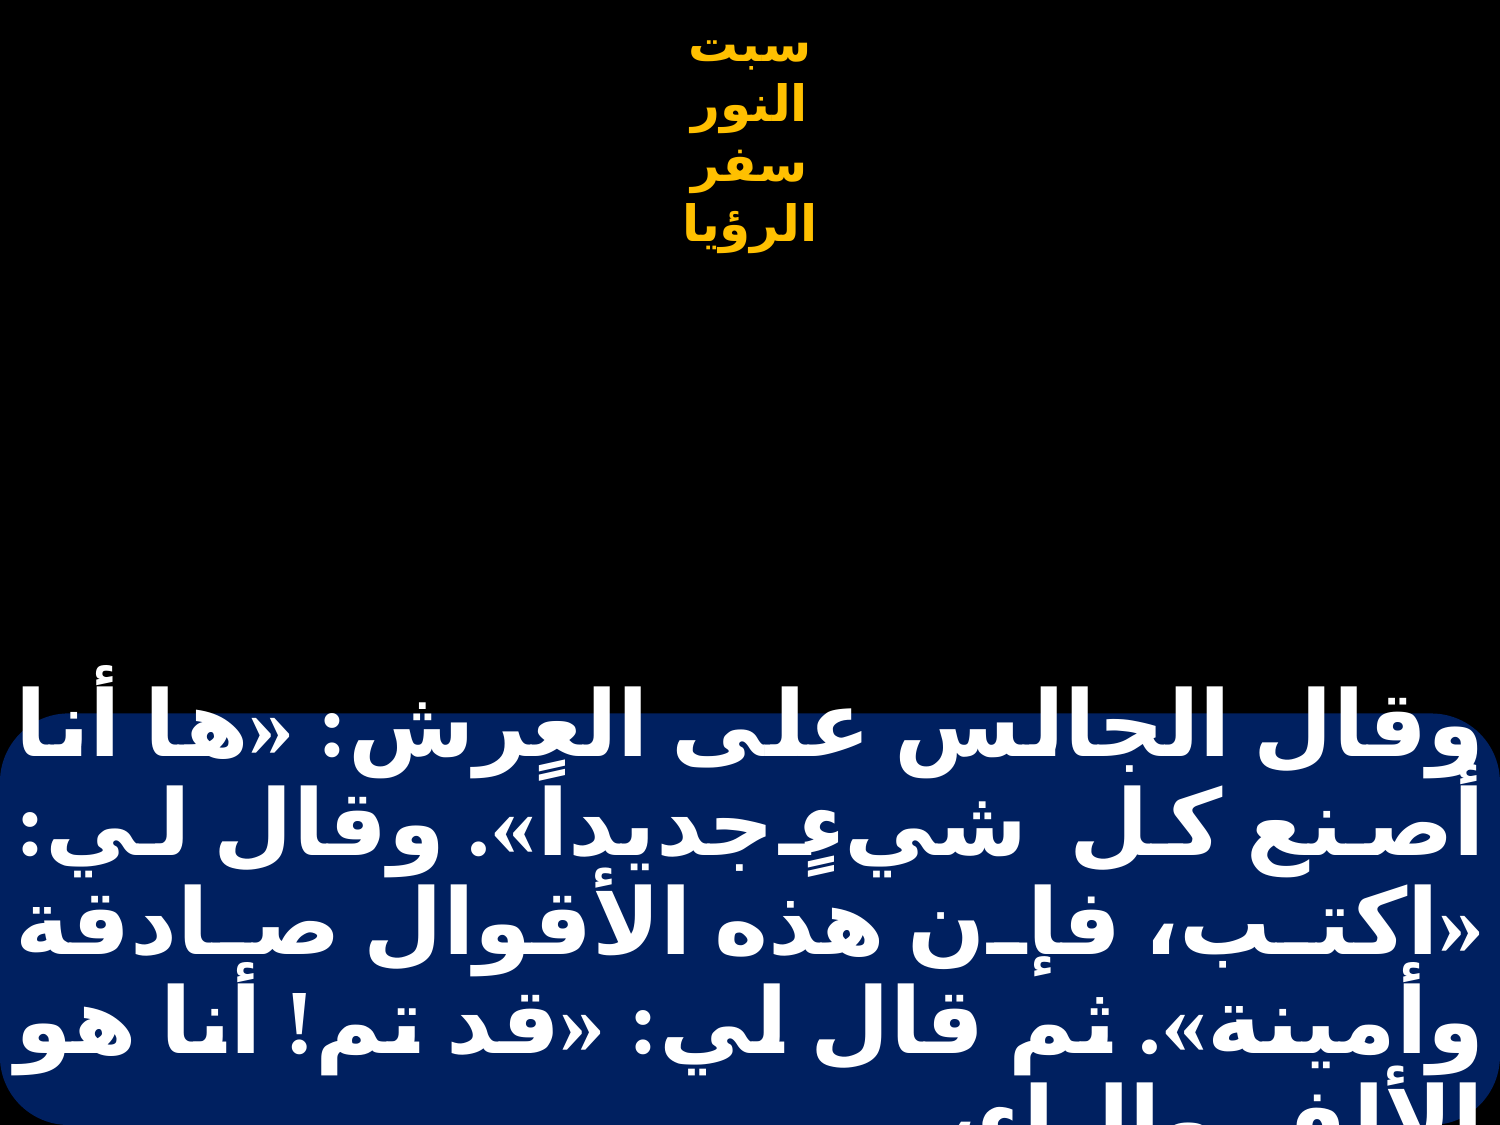

# وقال الجالس على العرش: «ها أنا أصنع كل شيءٍ جديداً». وقال لي: «اكتب، فإن هذه الأقوال صادقة وأمينة». ثم قال لي: «قد تم! أنا هو الألف والياء،